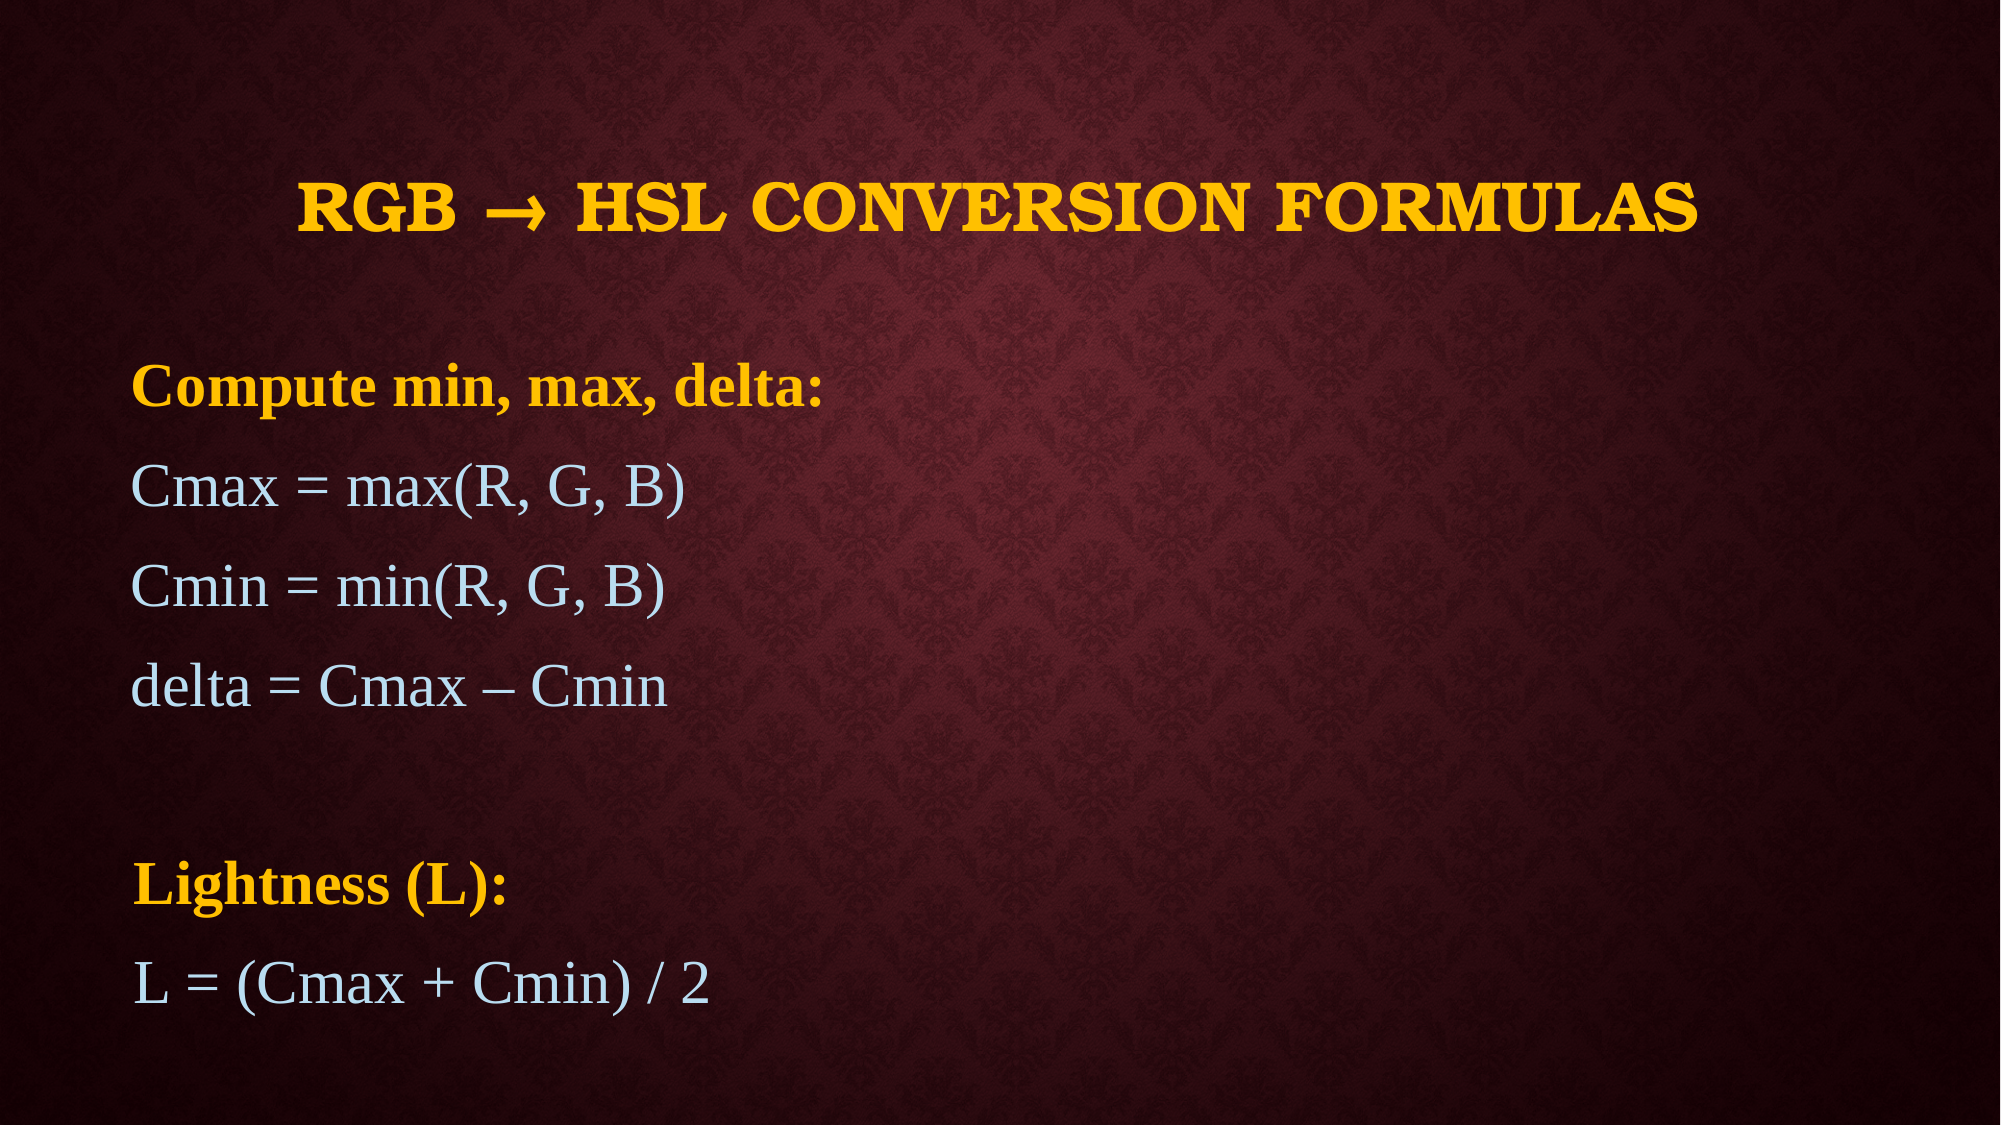

# RGB → HSL conversion formulas
Compute min, max, delta:
Cmax = max(R, G, B)
Cmin = min(R, G, B)
delta = Cmax – Cmin

Lightness (L):
L = (Cmax + Cmin) / 2